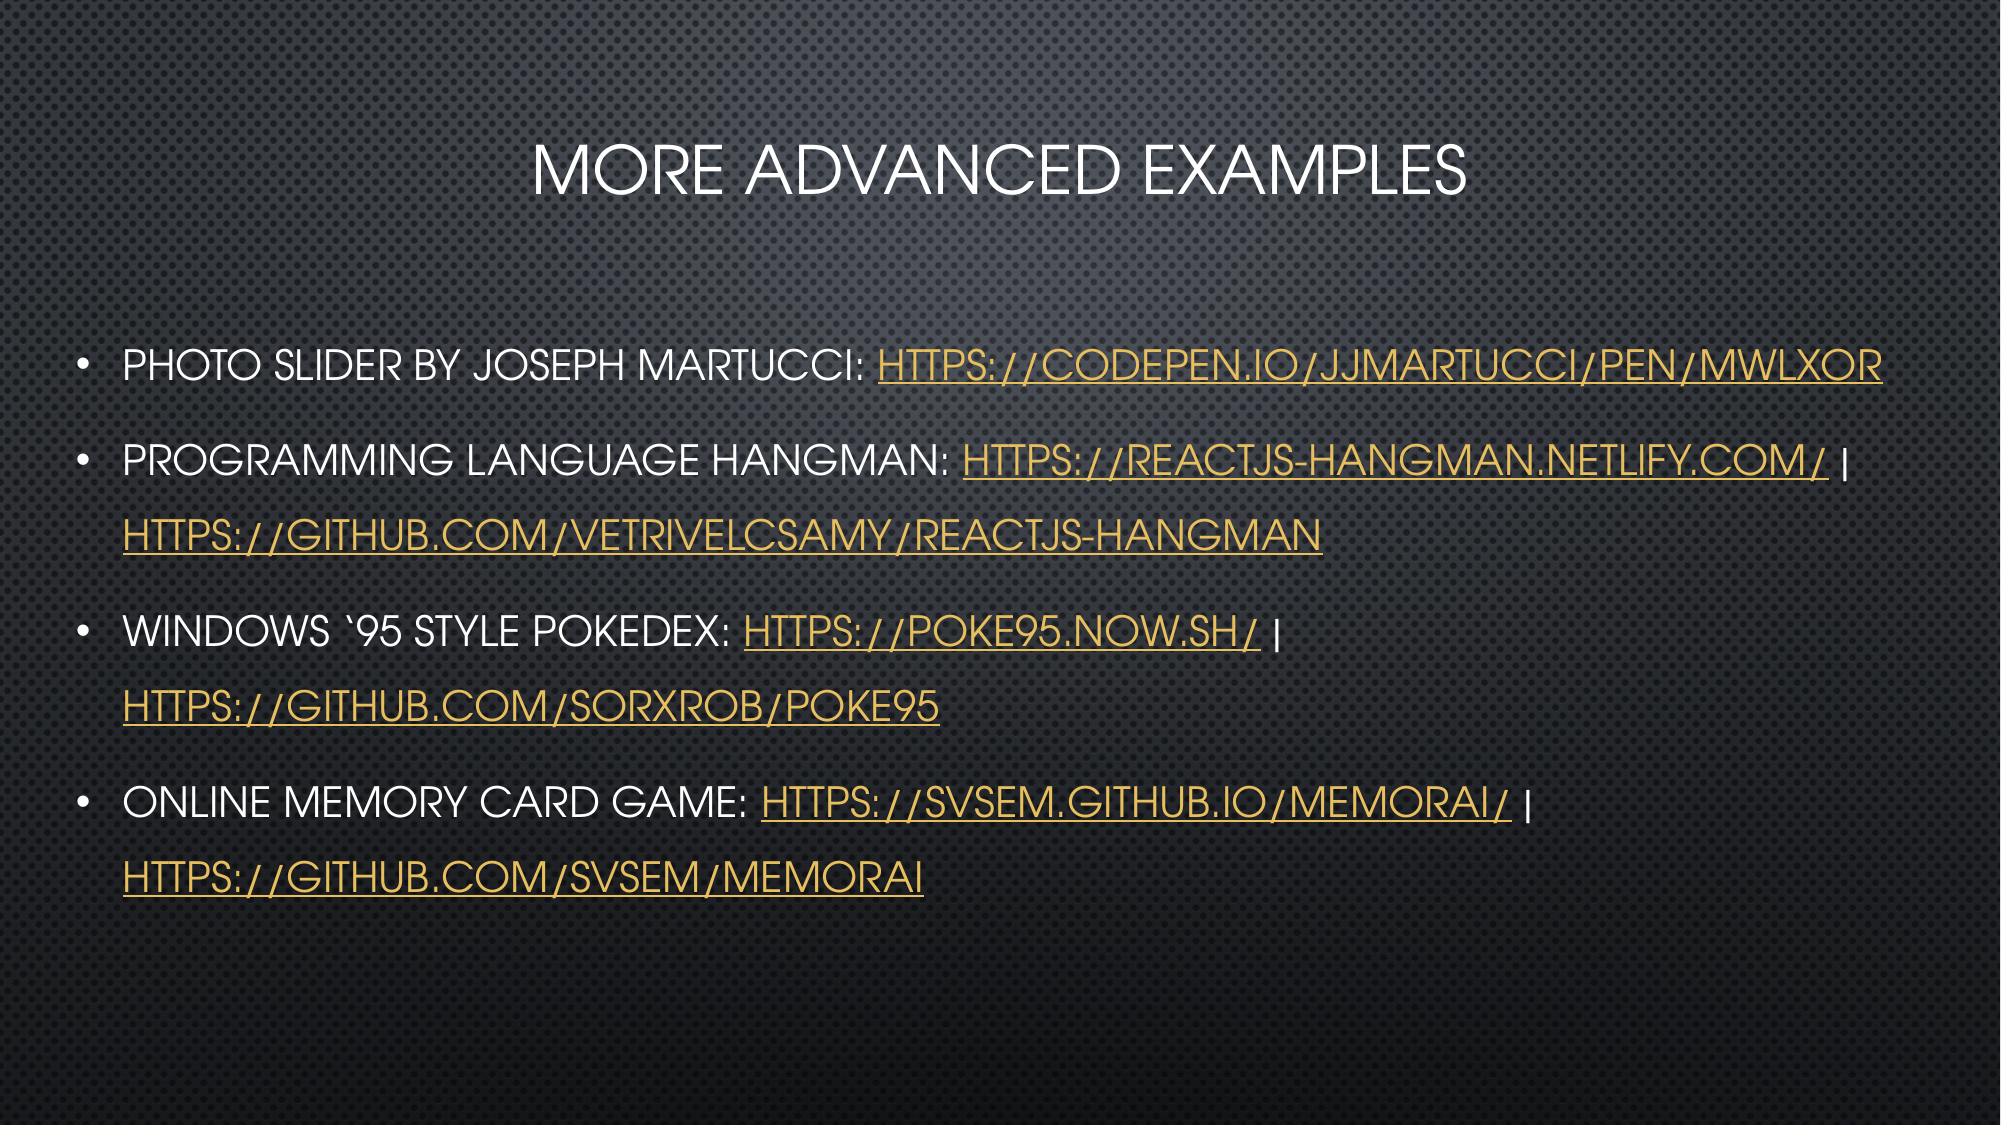

# More advanced examples
Photo Slider by Joseph Martucci: https://codepen.io/jjmartucci/pen/MwLxor
Programming Language Hangman: https://reactjs-hangman.netlify.com/ | https://github.com/vetrivelcsamy/reactjs-hangman
Windows ‘95 style PokeDex: https://poke95.now.sh/ | https://github.com/sorxrob/poke95
Online Memory card game: https://svsem.github.io/Memorai/ | https://github.com/svsem/Memorai